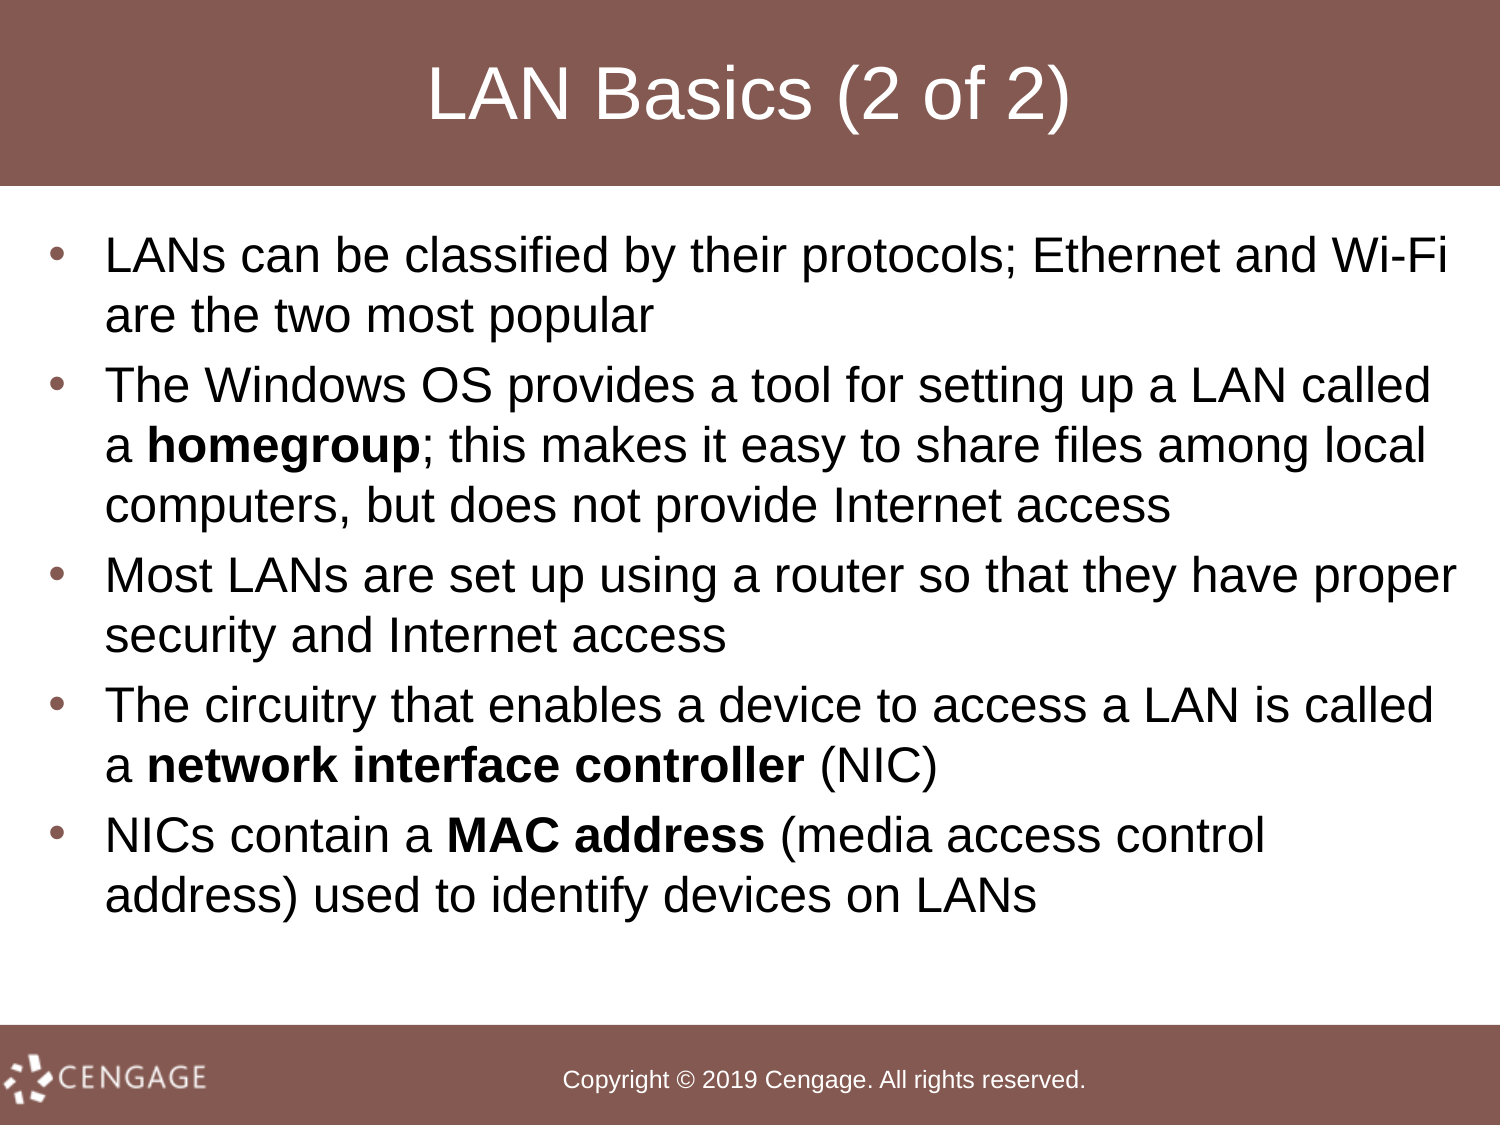

# LAN Basics (2 of 2)
LANs can be classified by their protocols; Ethernet and Wi-Fi are the two most popular
The Windows OS provides a tool for setting up a LAN called a homegroup; this makes it easy to share files among local computers, but does not provide Internet access
Most LANs are set up using a router so that they have proper security and Internet access
The circuitry that enables a device to access a LAN is called a network interface controller (NIC)
NICs contain a MAC address (media access control address) used to identify devices on LANs